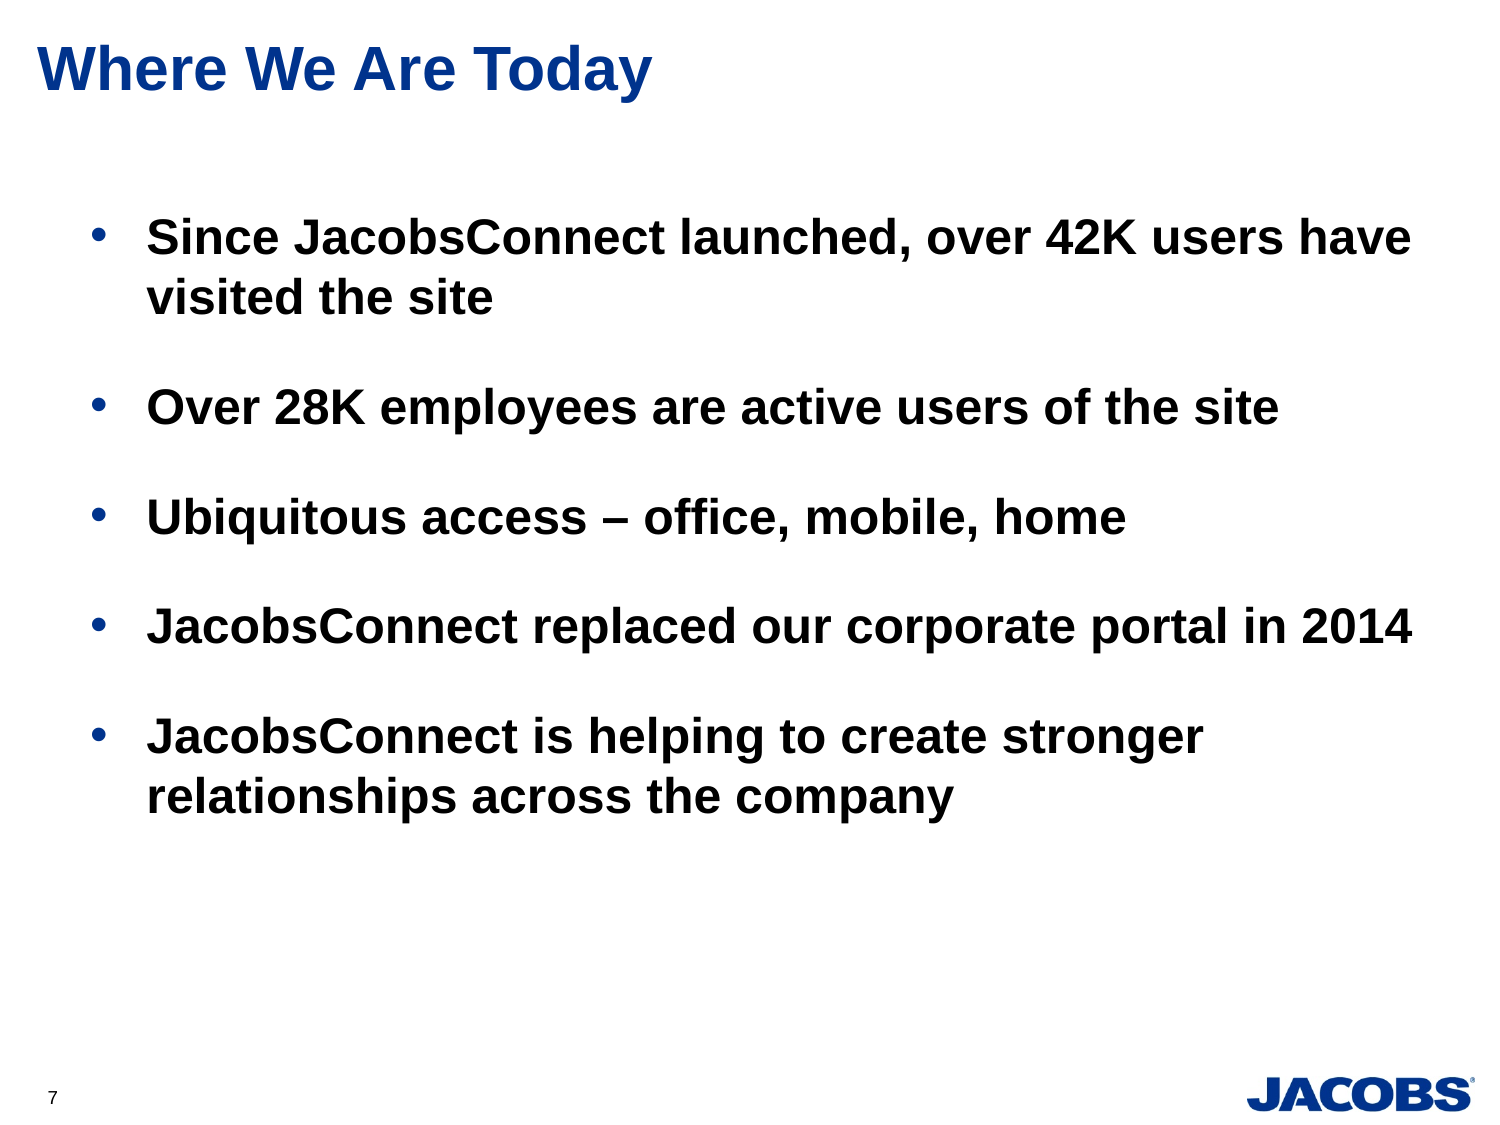

# Where We Are Today
Since JacobsConnect launched, over 42K users have visited the site
Over 28K employees are active users of the site
Ubiquitous access – office, mobile, home
JacobsConnect replaced our corporate portal in 2014
JacobsConnect is helping to create stronger relationships across the company
 7